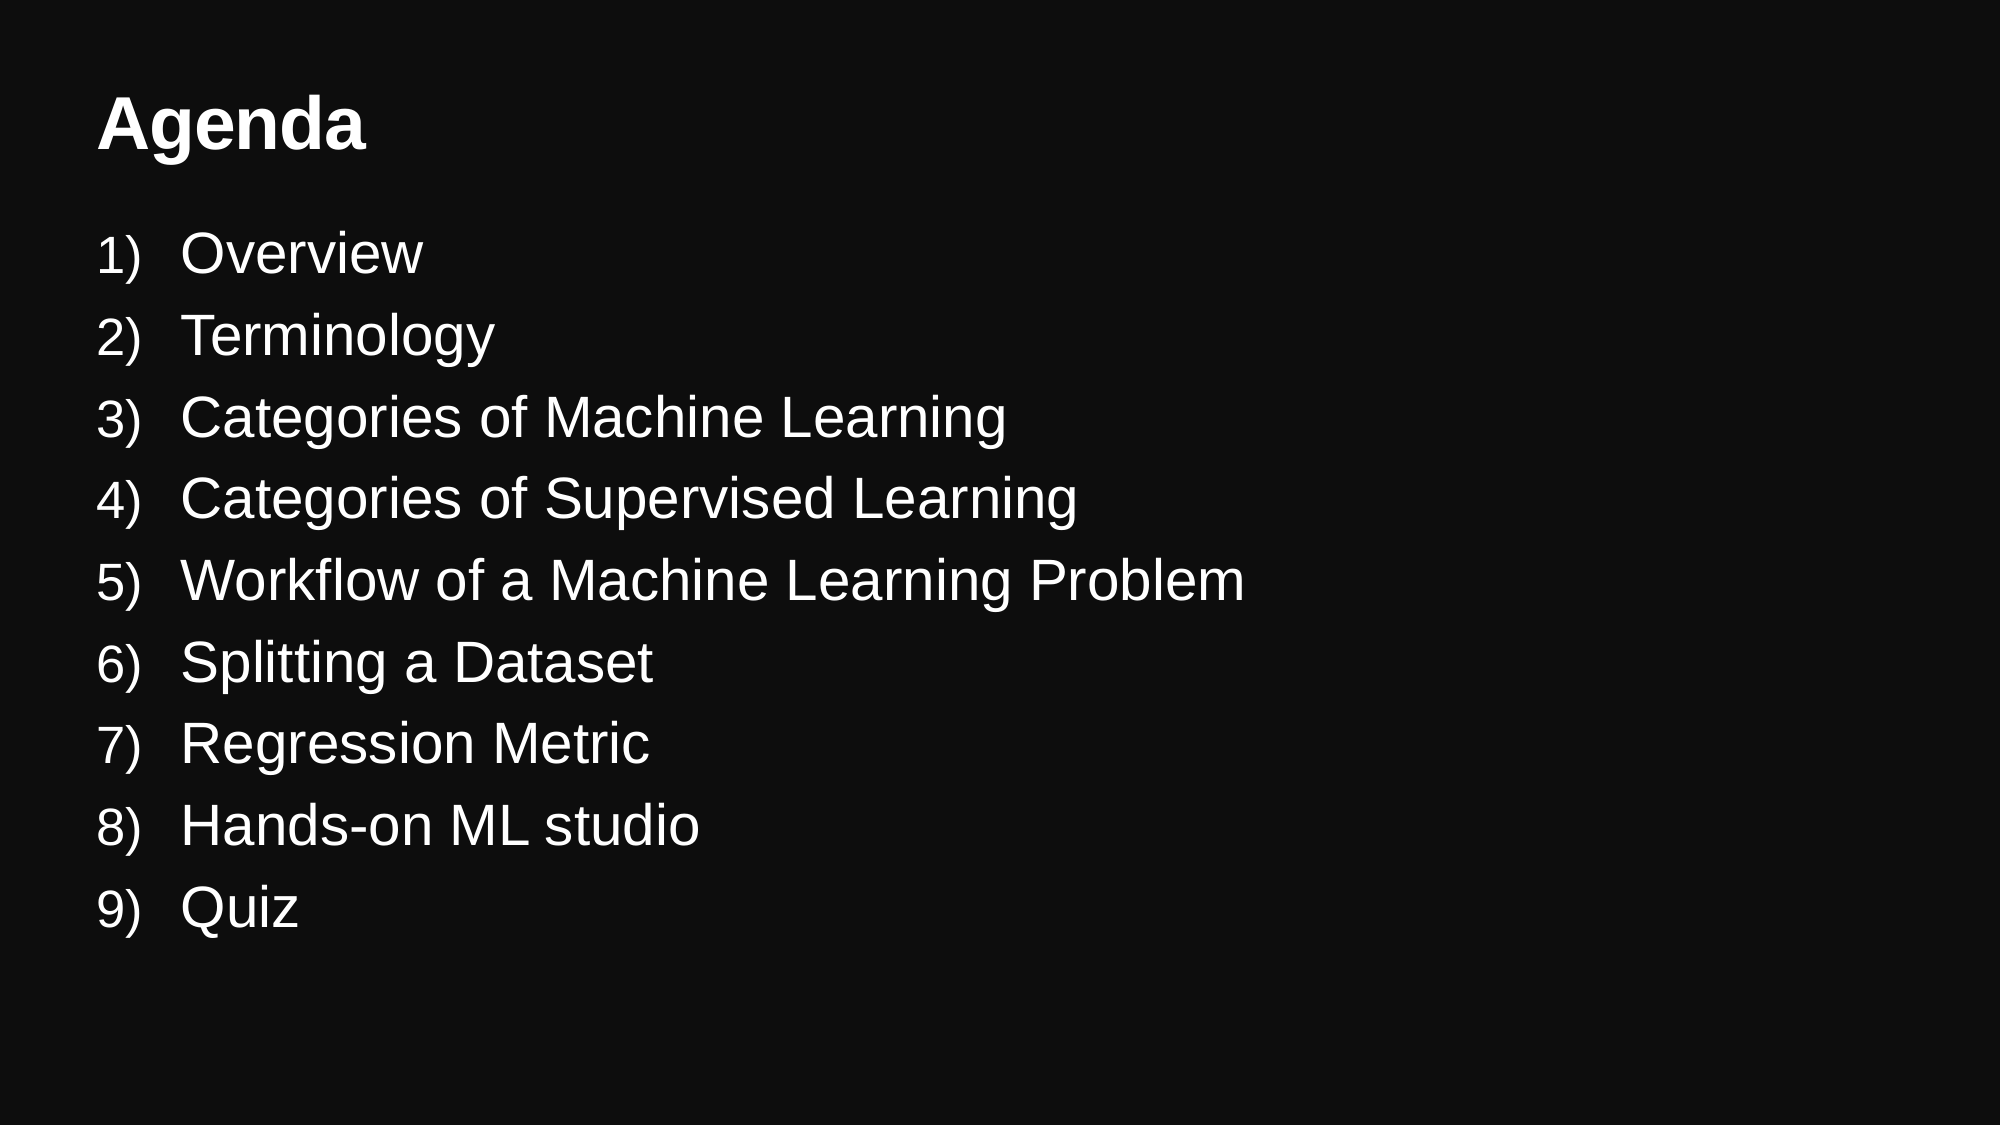

# Agenda
Overview
Terminology
Categories of Machine Learning
Categories of Supervised Learning
Workflow of a Machine Learning Problem
Splitting a Dataset
Regression Metric
Hands-on ML studio
Quiz